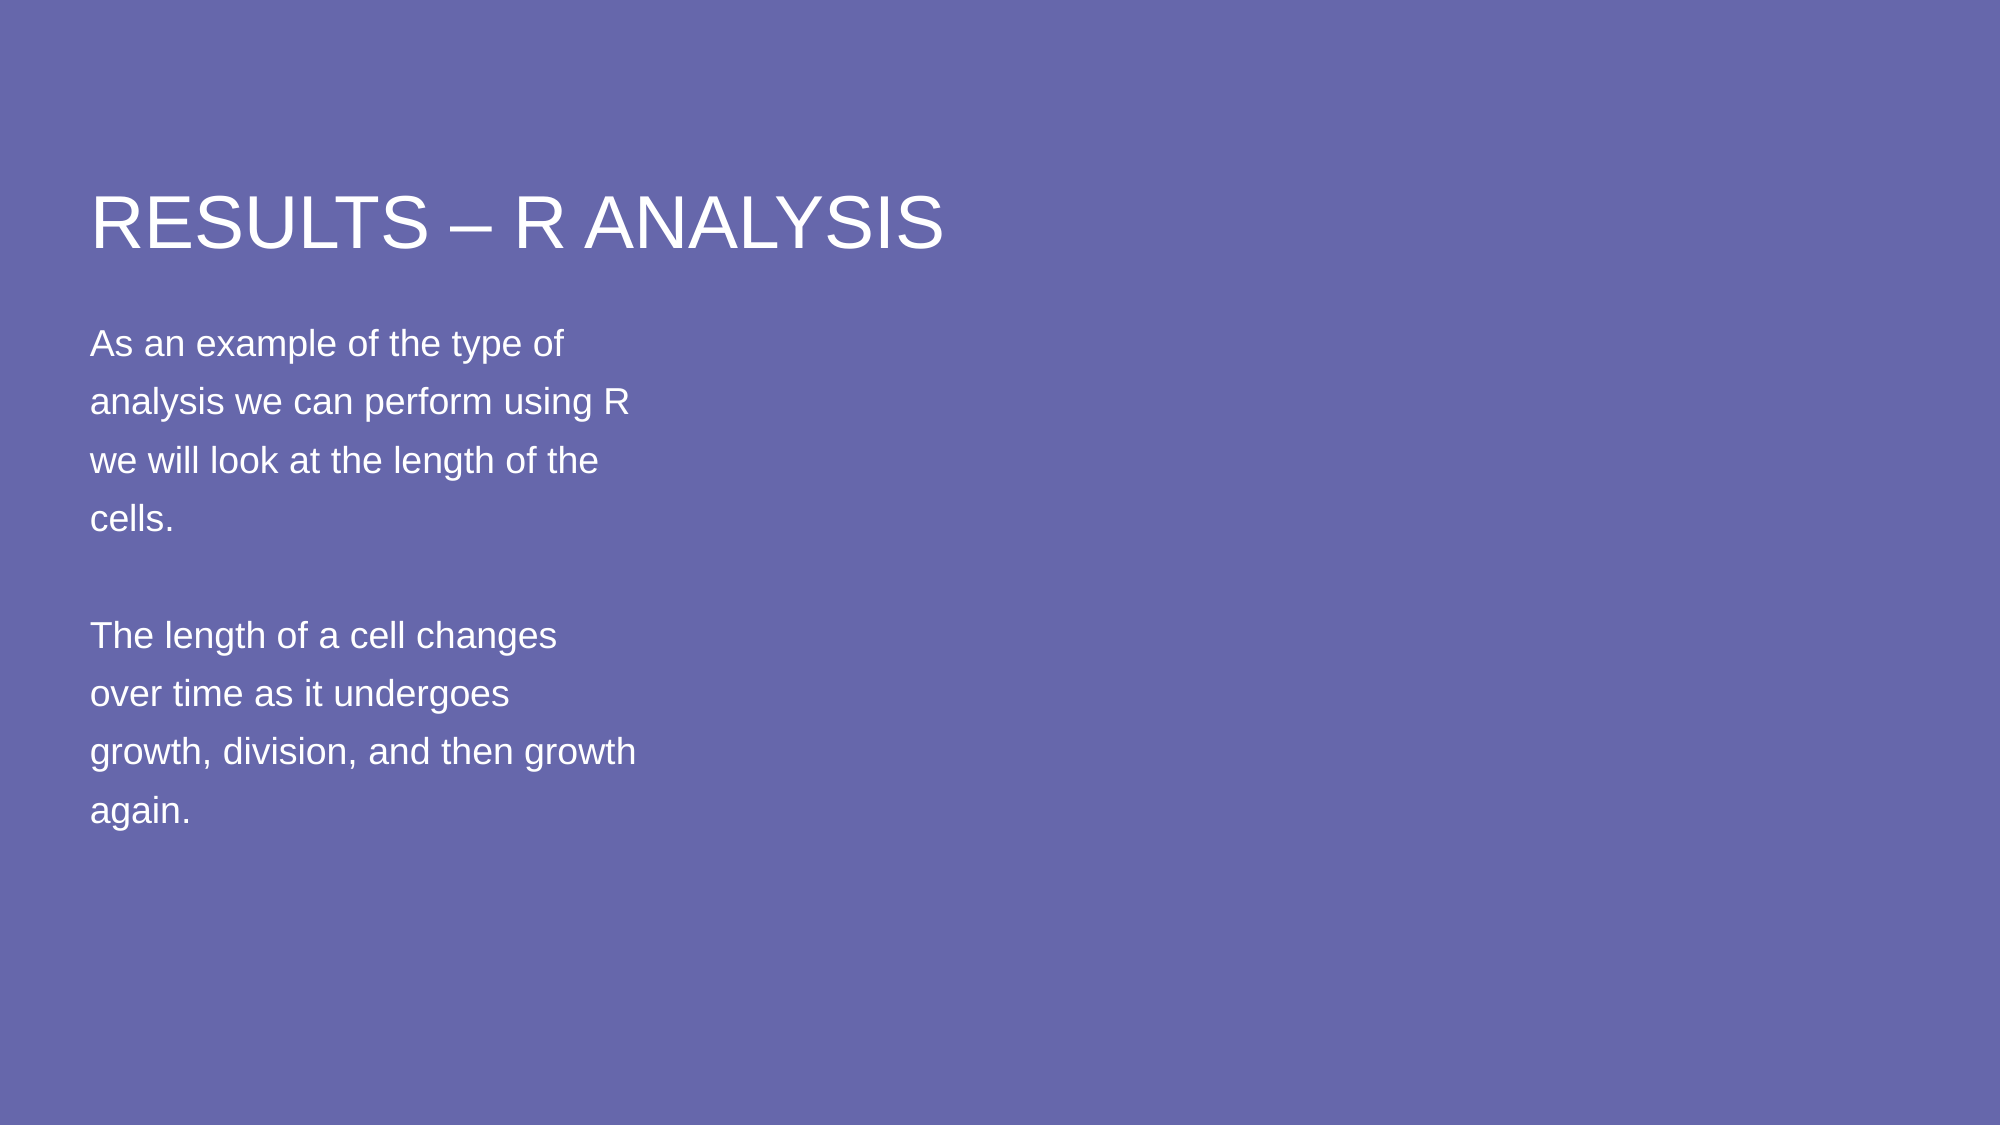

# Results – r analysis
As an example of the type of analysis we can perform using R we will look at the length of the cells.

The length of a cell changes over time as it undergoes growth, division, and then growth again.